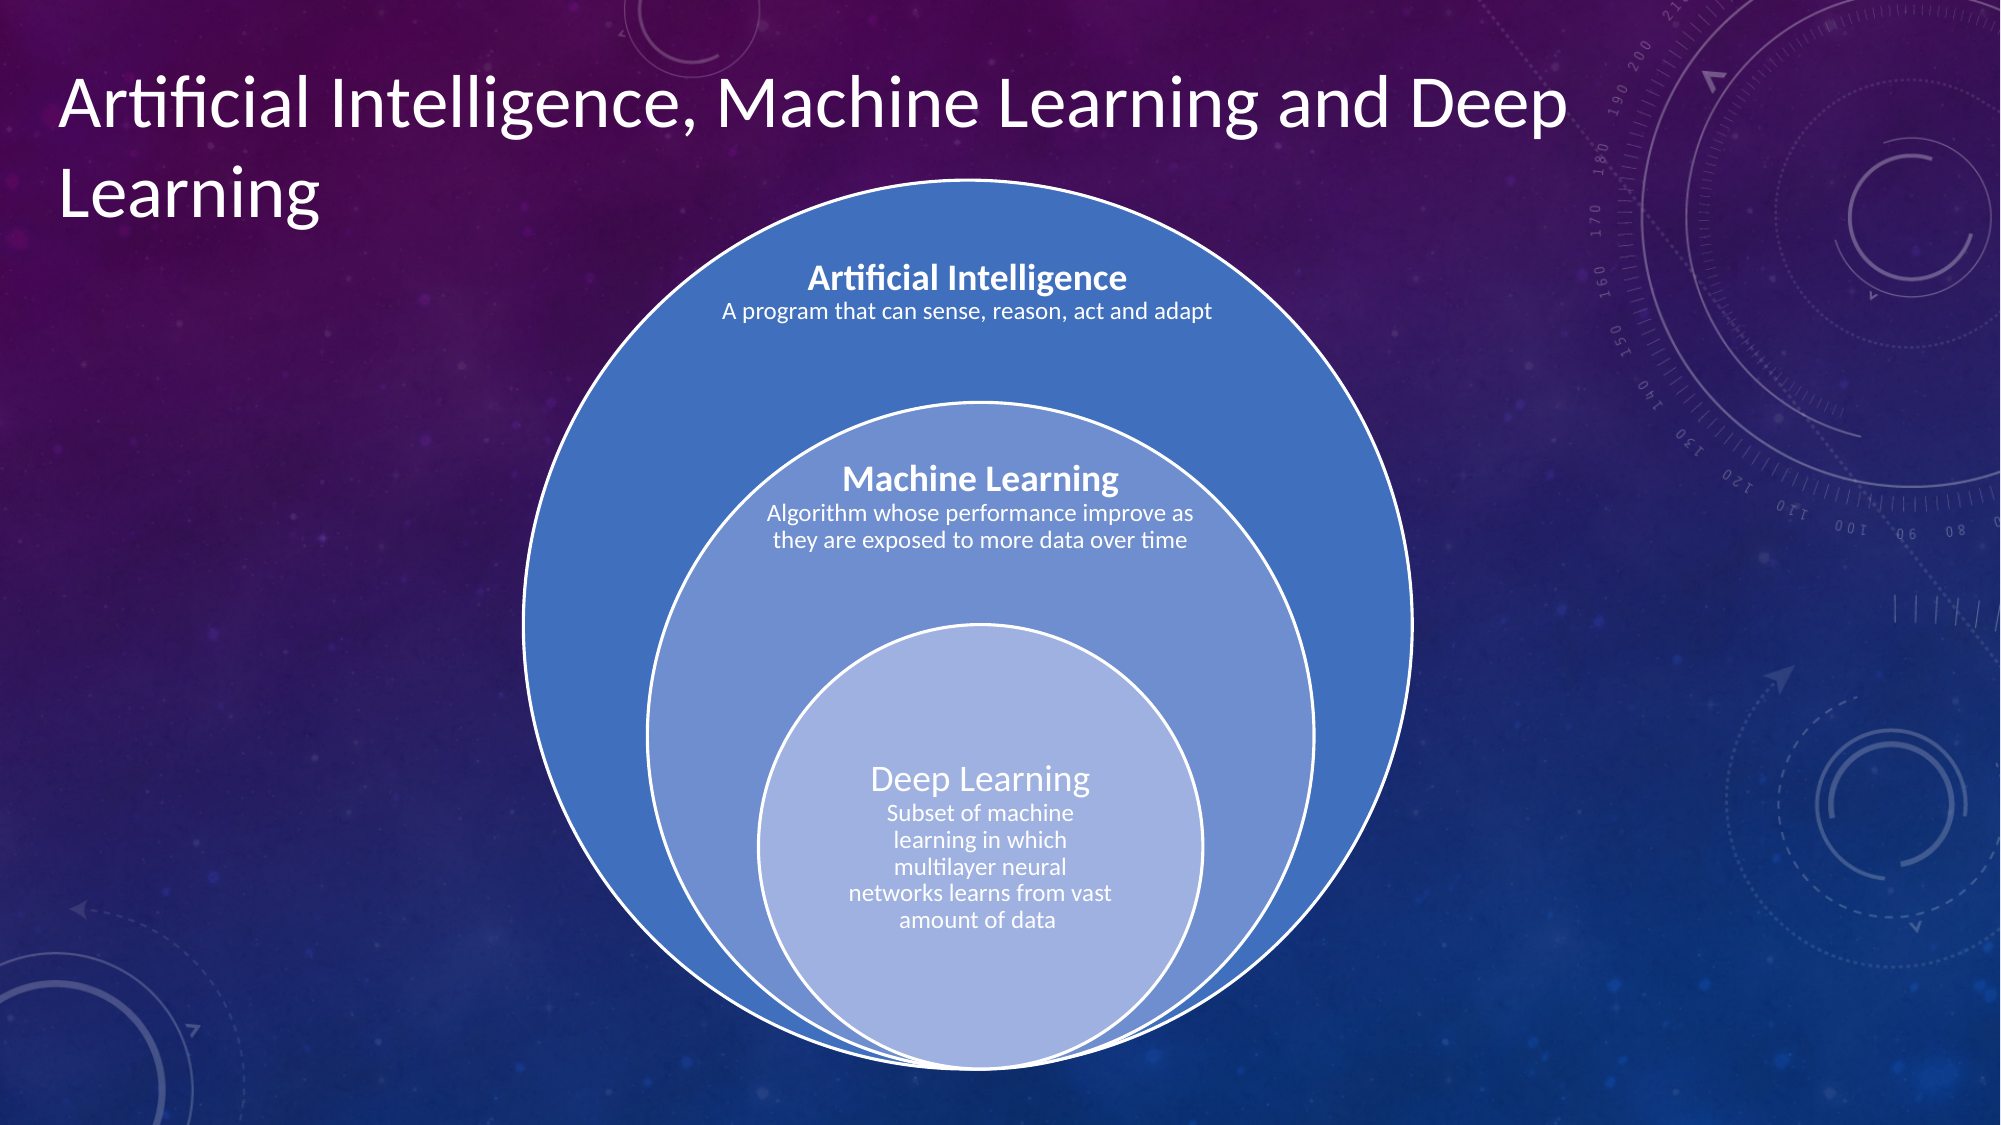

# Artificial Intelligence, Machine Learning and Deep Learning
Artificial Intelligence
A program that can sense, reason, act and adapt
Machine Learning
Algorithm whose performance improve as they are exposed to more data over time
Deep Learning
Subset of machine learning in which multilayer neural networks learns from vast amount of data